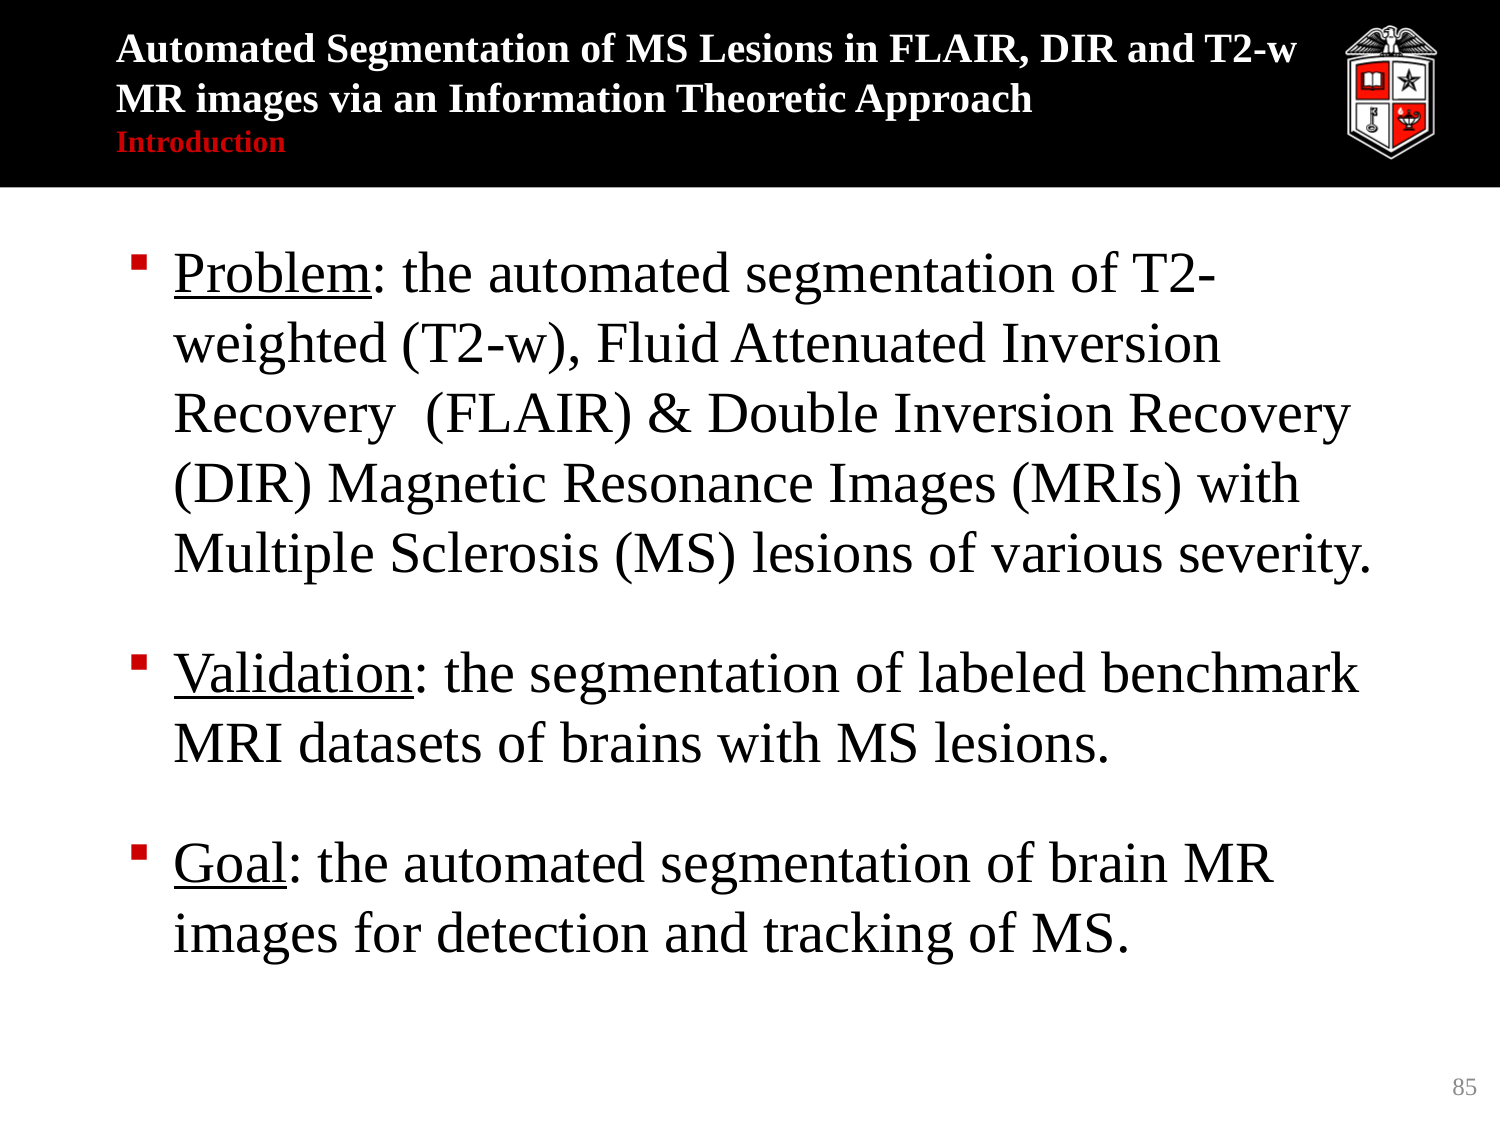

# Automated Segmentation of MS Lesions in FLAIR, DIR and T2-w MR images via an Information Theoretic Approach Introduction
Problem: the automated segmentation of T2-weighted (T2-w), Fluid Attenuated Inversion Recovery  (FLAIR) & Double Inversion Recovery (DIR) Magnetic Resonance Images (MRIs) with Multiple Sclerosis (MS) lesions of various severity.
Validation: the segmentation of labeled benchmark MRI datasets of brains with MS lesions.
Goal: the automated segmentation of brain MR images for detection and tracking of MS.

85